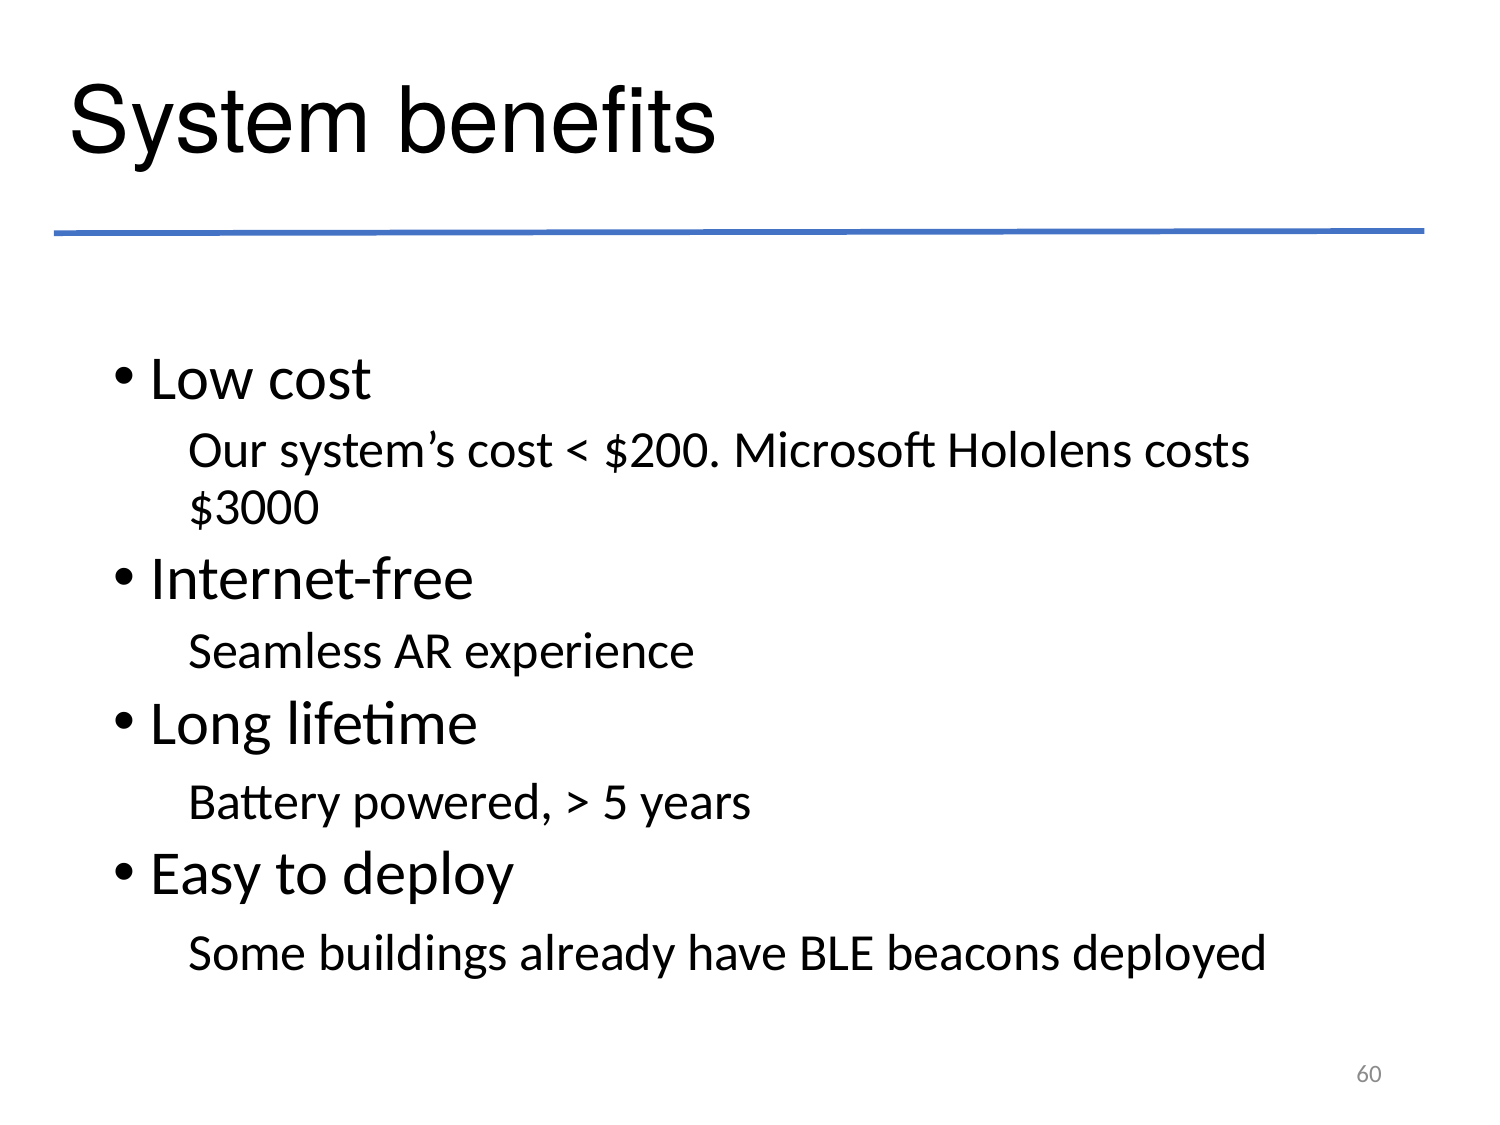

System benefits

Low cost
Our system’s cost < $200. Microsoft Hololens costs $3000
Internet-free
Seamless AR experience
Long lifetime
Battery powered, > 5 years
Easy to deploy
Some buildings already have BLE beacons deployed

60